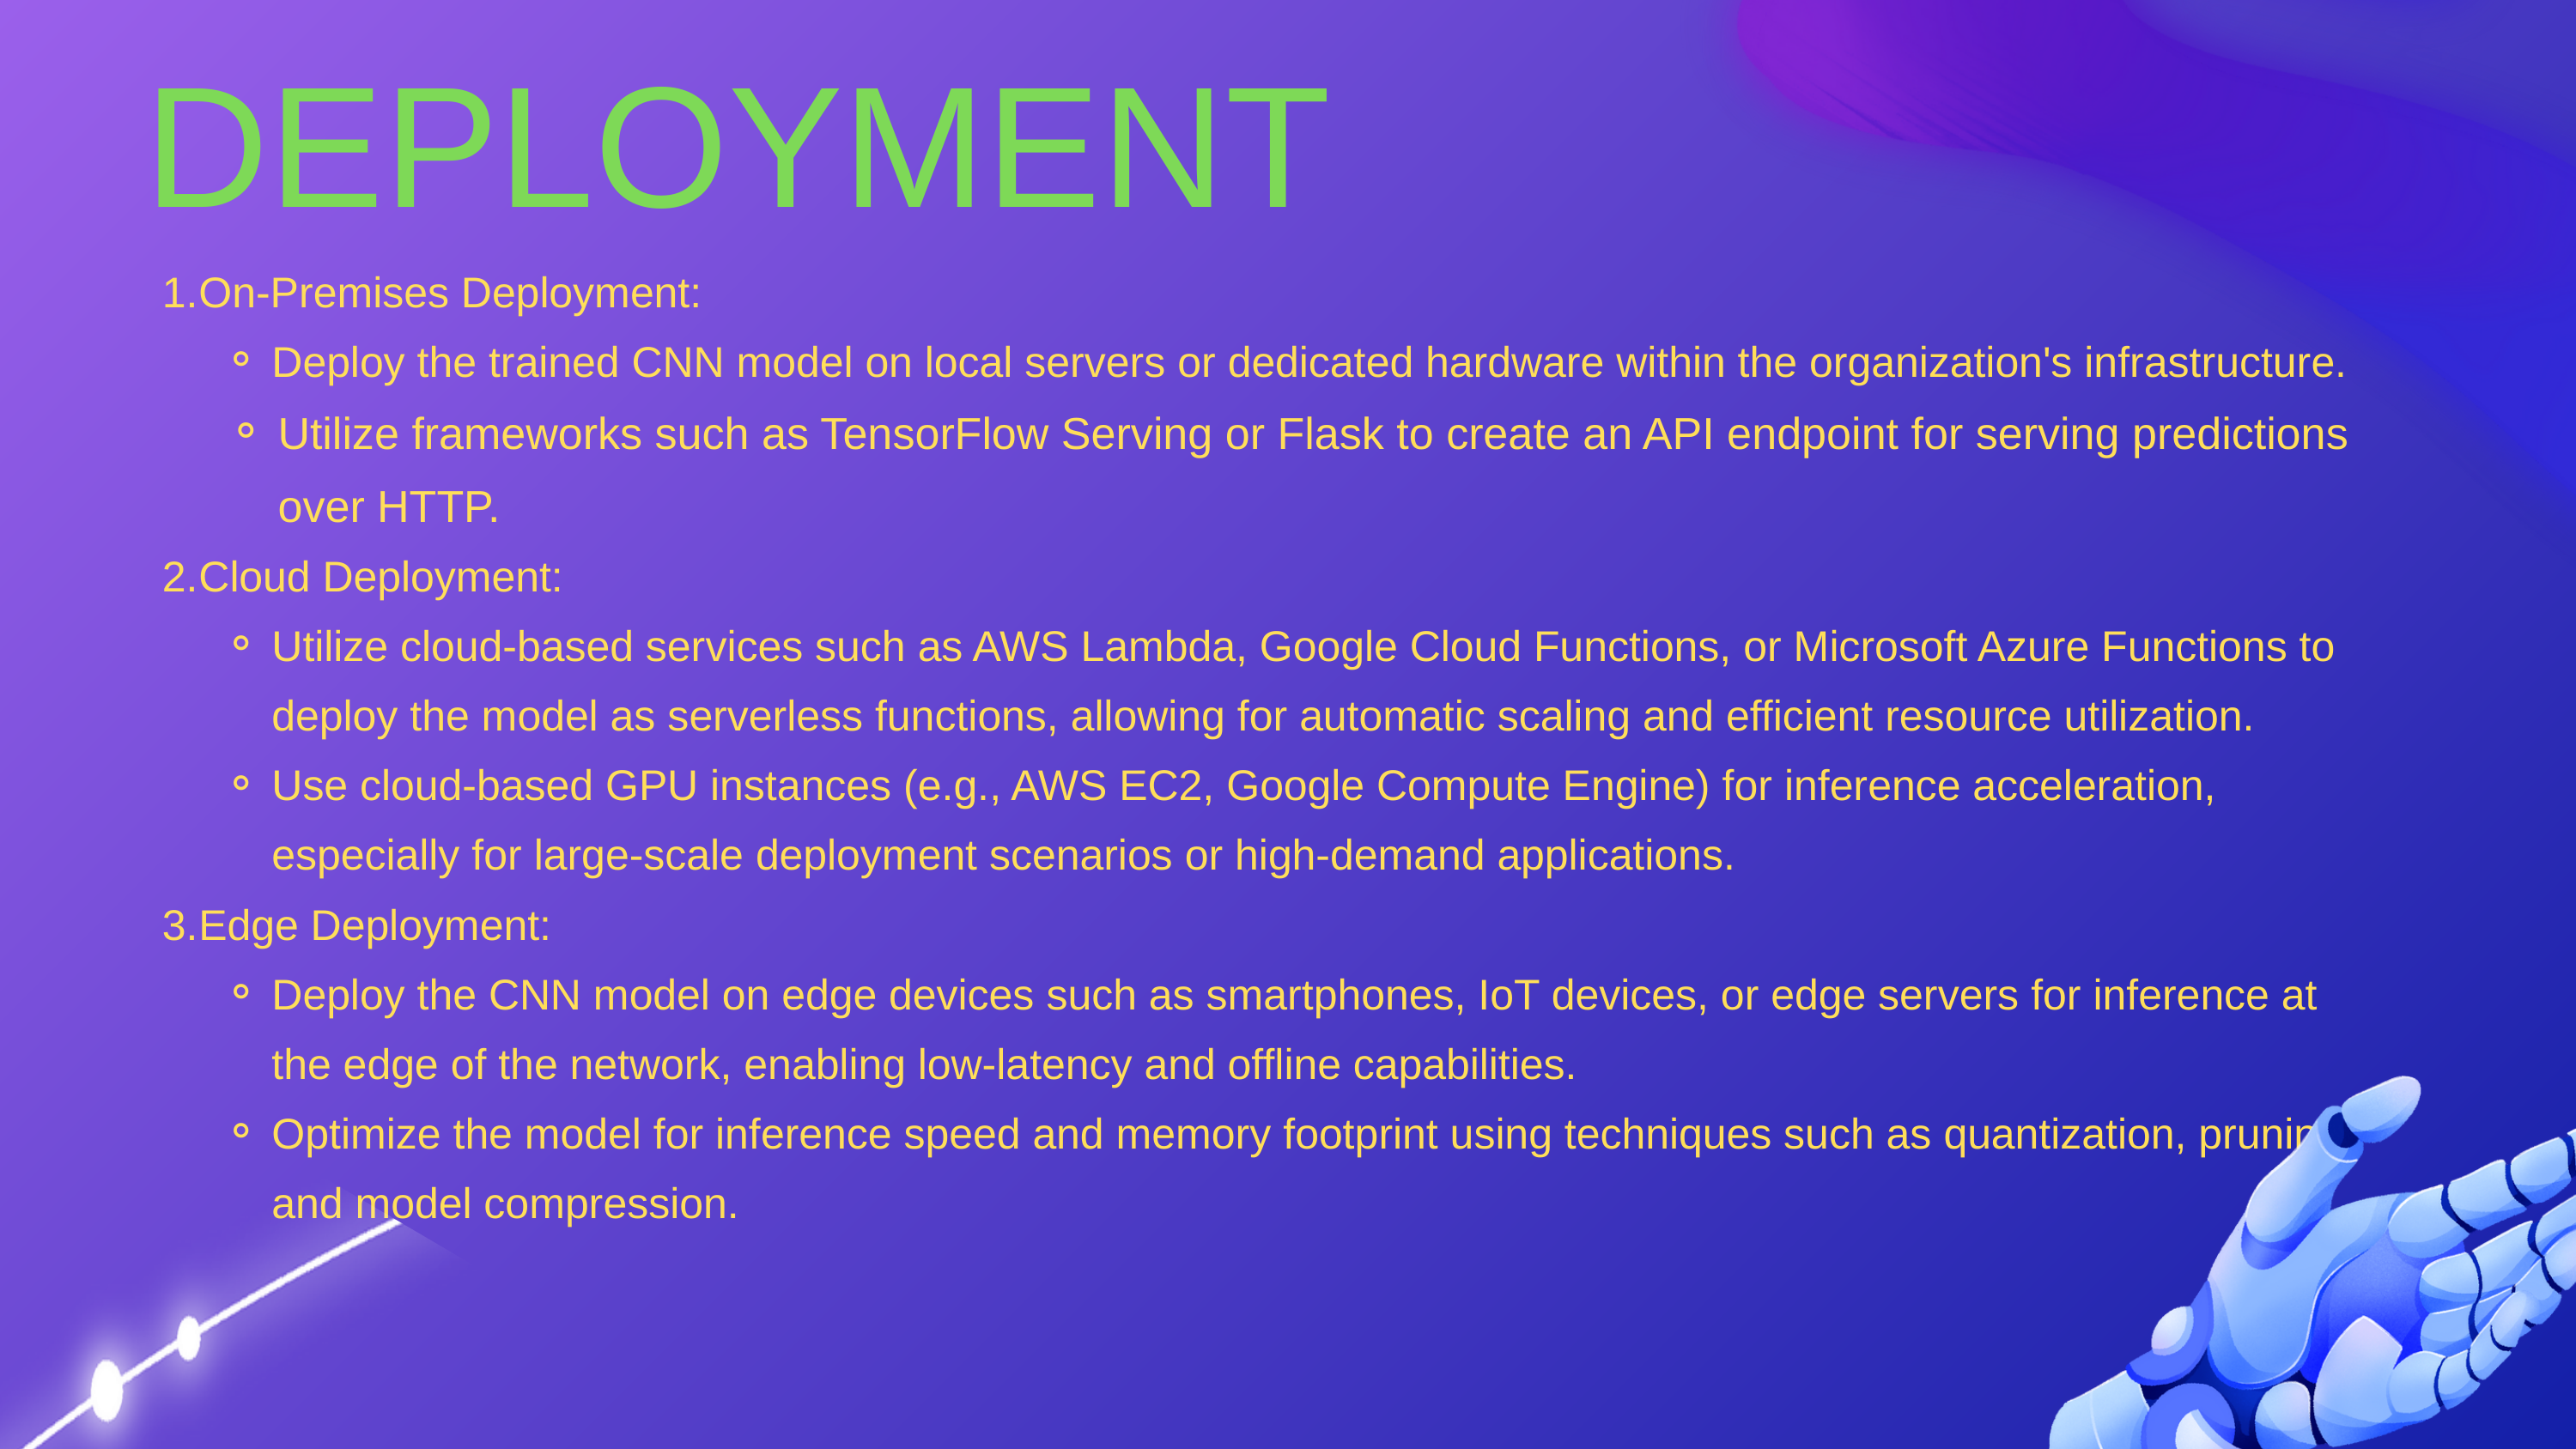

DEPLOYMENT
On-Premises Deployment:
Deploy the trained CNN model on local servers or dedicated hardware within the organization's infrastructure.
Utilize frameworks such as TensorFlow Serving or Flask to create an API endpoint for serving predictions over HTTP.
Cloud Deployment:
Utilize cloud-based services such as AWS Lambda, Google Cloud Functions, or Microsoft Azure Functions to deploy the model as serverless functions, allowing for automatic scaling and efficient resource utilization.
Use cloud-based GPU instances (e.g., AWS EC2, Google Compute Engine) for inference acceleration, especially for large-scale deployment scenarios or high-demand applications.
Edge Deployment:
Deploy the CNN model on edge devices such as smartphones, IoT devices, or edge servers for inference at the edge of the network, enabling low-latency and offline capabilities.
Optimize the model for inference speed and memory footprint using techniques such as quantization, pruning, and model compression.